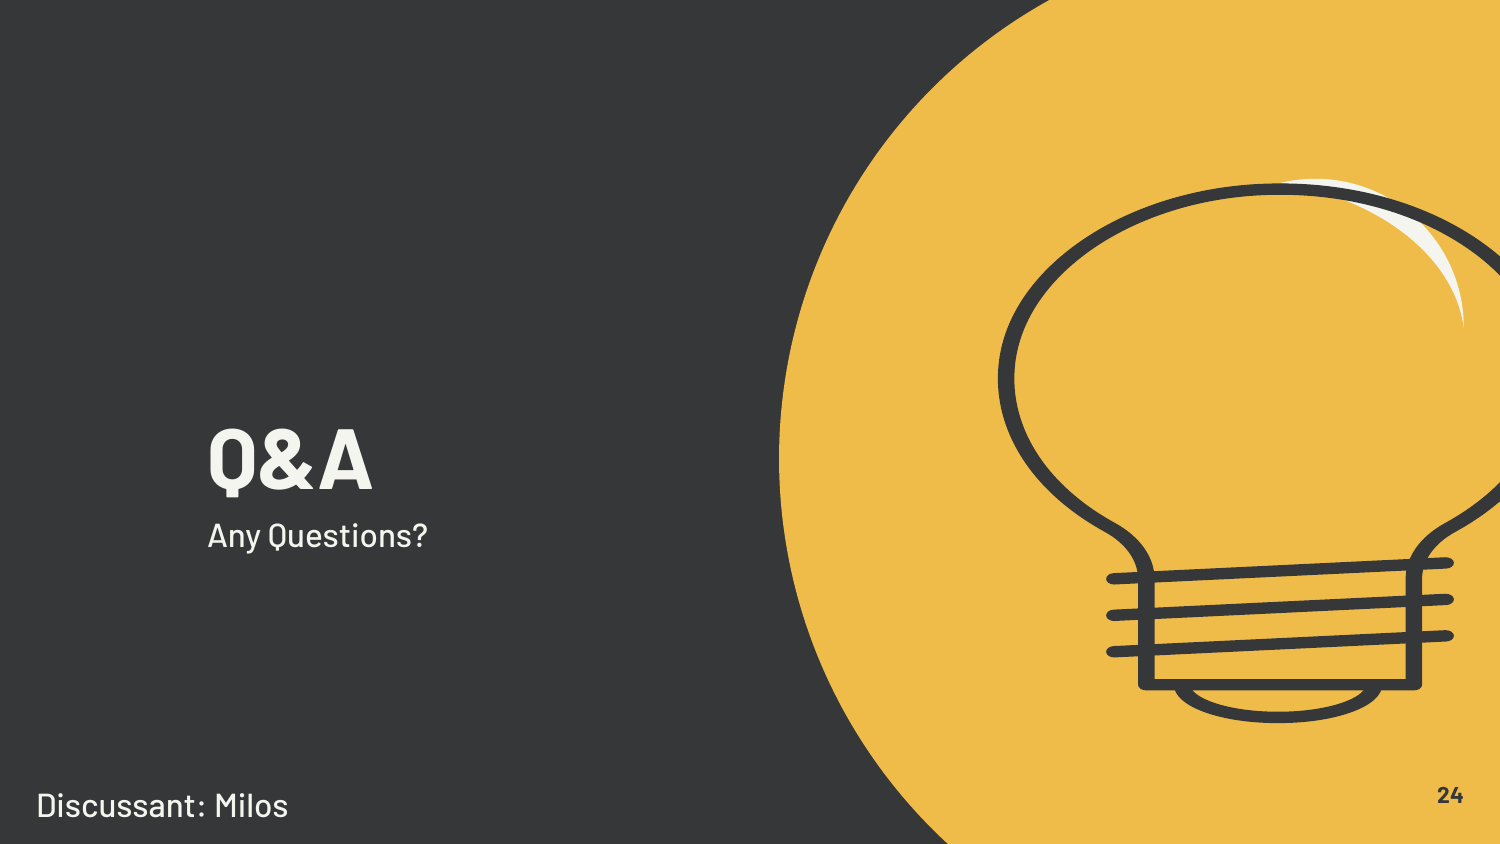

# Q&A
Any Questions?
Discussant: Milos
24